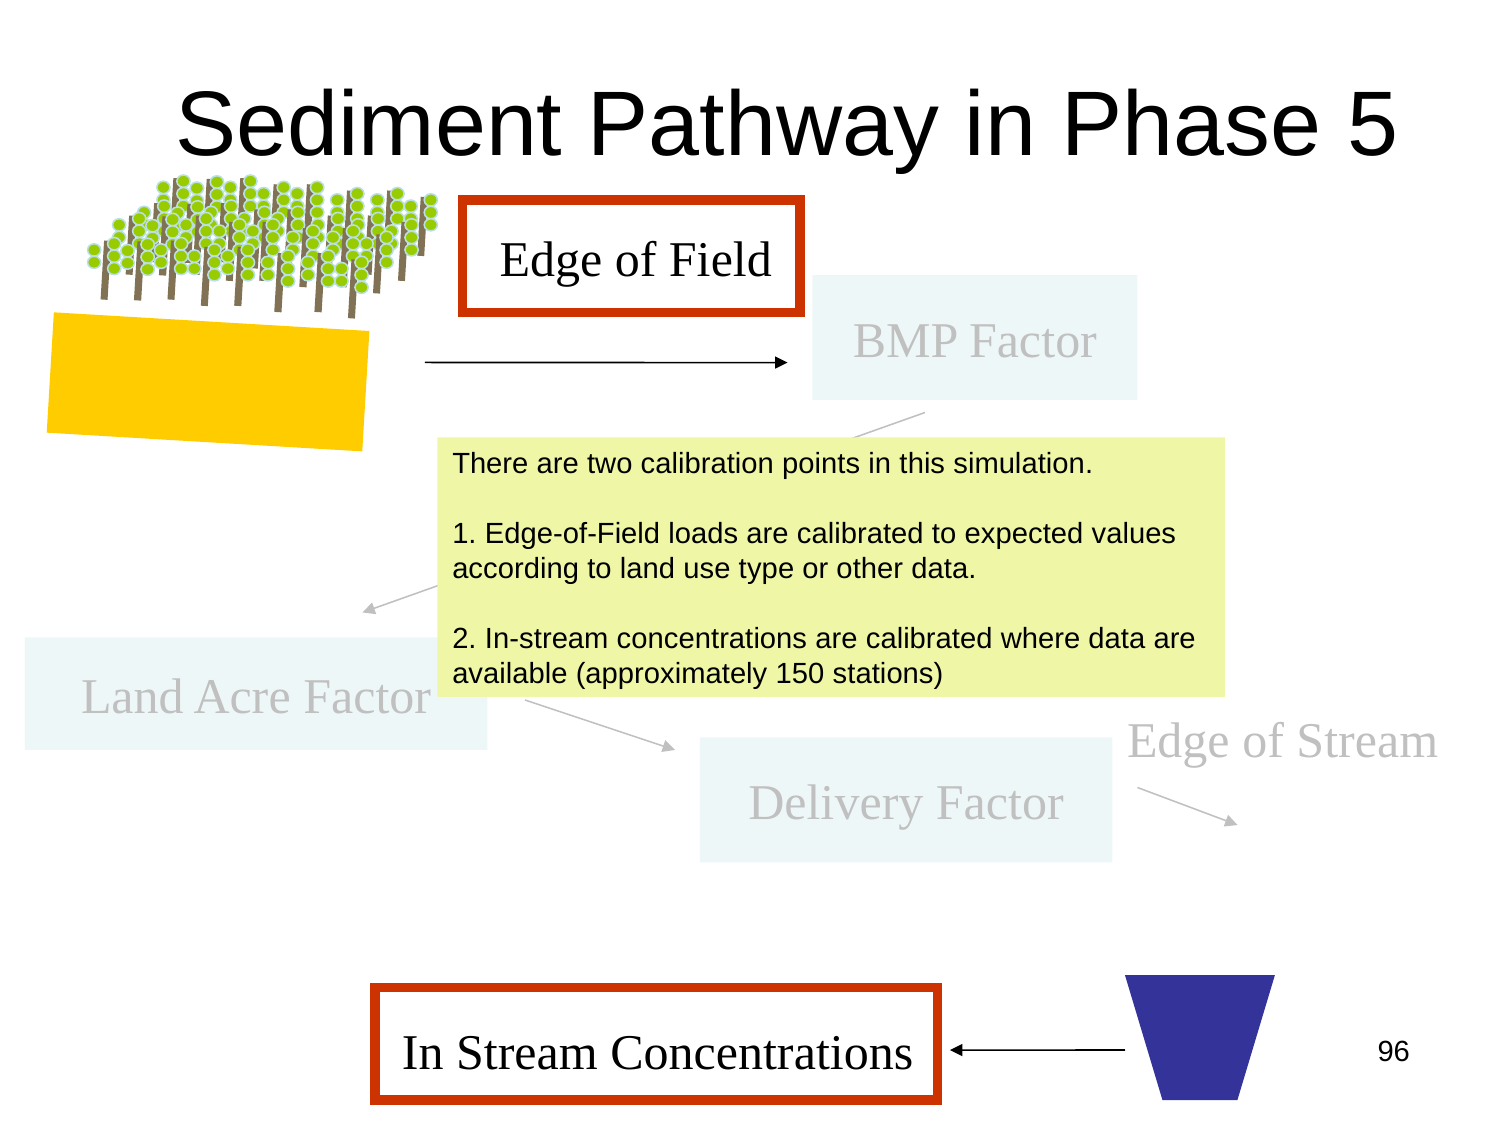

# Sediment Pathway in Phase 5

Edge of Field
BMP Factor

There are two calibration points in this simulation.

1. Edge-of-Field loads are calibrated to expected values according to land use type or other data.

2. In-stream concentrations are calibrated where data are available (approximately 150 stations)
Land Acre Factor

Edge of Stream
Delivery Factor

In Stream Concentrations
96